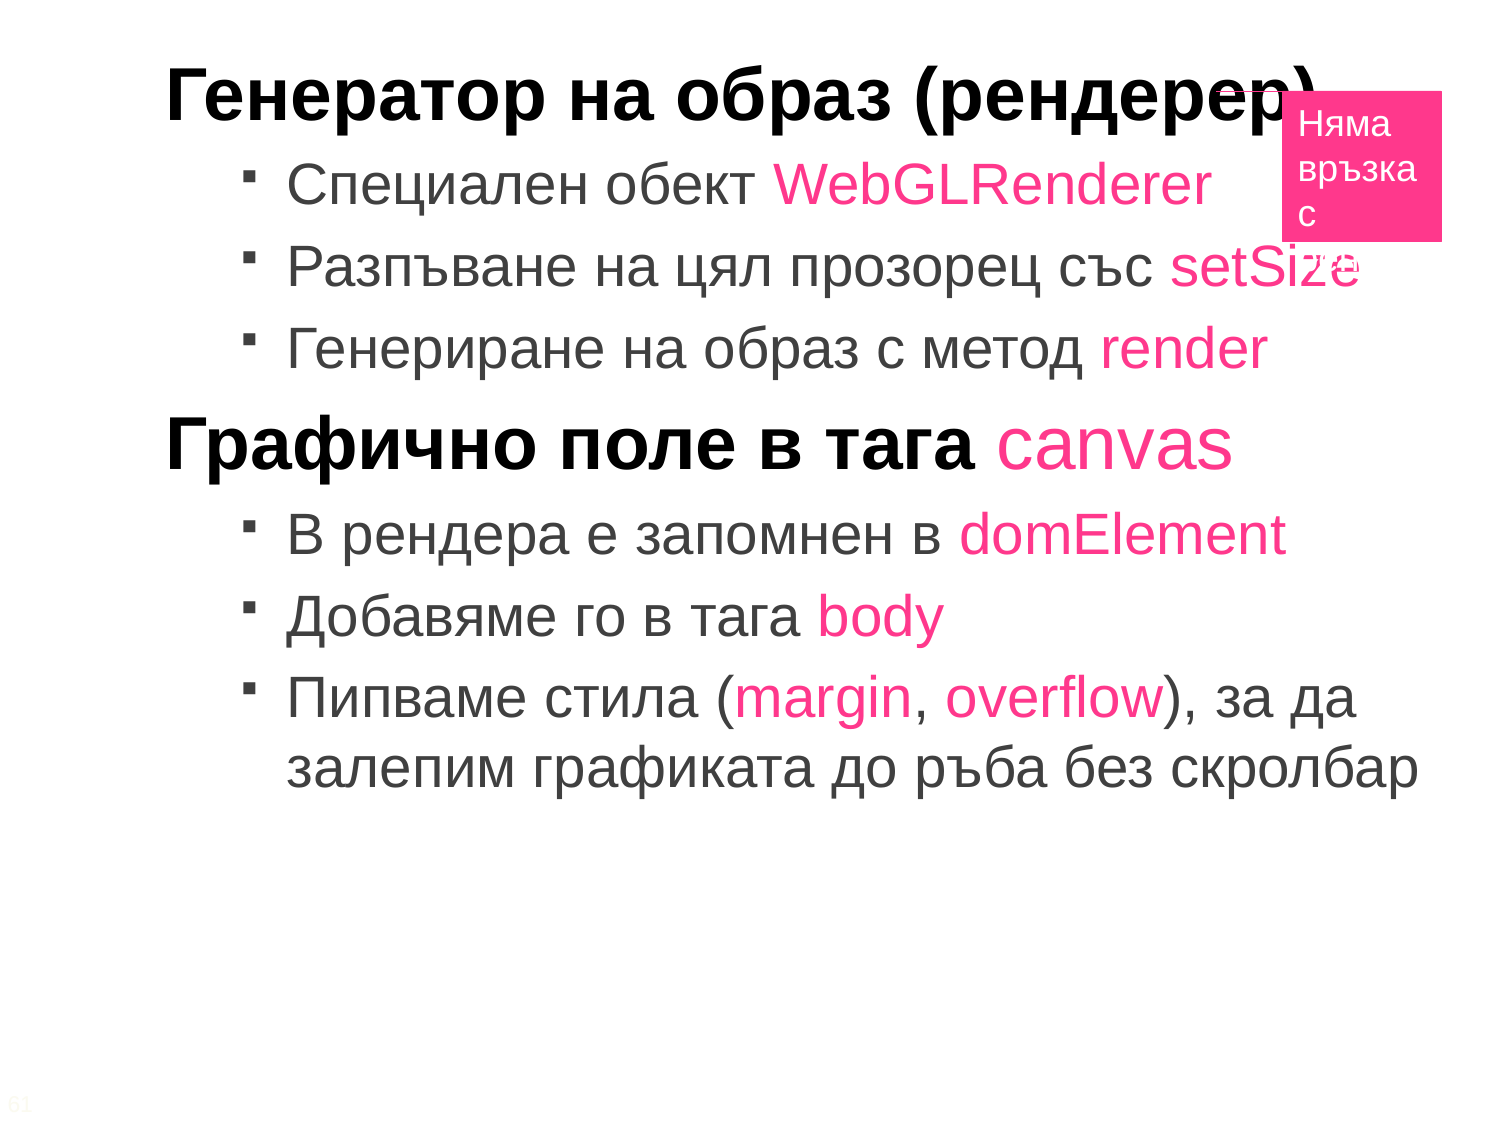

Генератор на образ (рендерер)
Специален обект WebGLRenderer
Разпъване на цял прозорец със setSize
Генериране на образ с метод render
Графично поле в тага canvas
В рендера е запомнен в domElement
Добавяме го в тага body
Пипваме стила (margin, overflow), за да залепим графиката до ръба без скролбар
Няма връзка с рендé